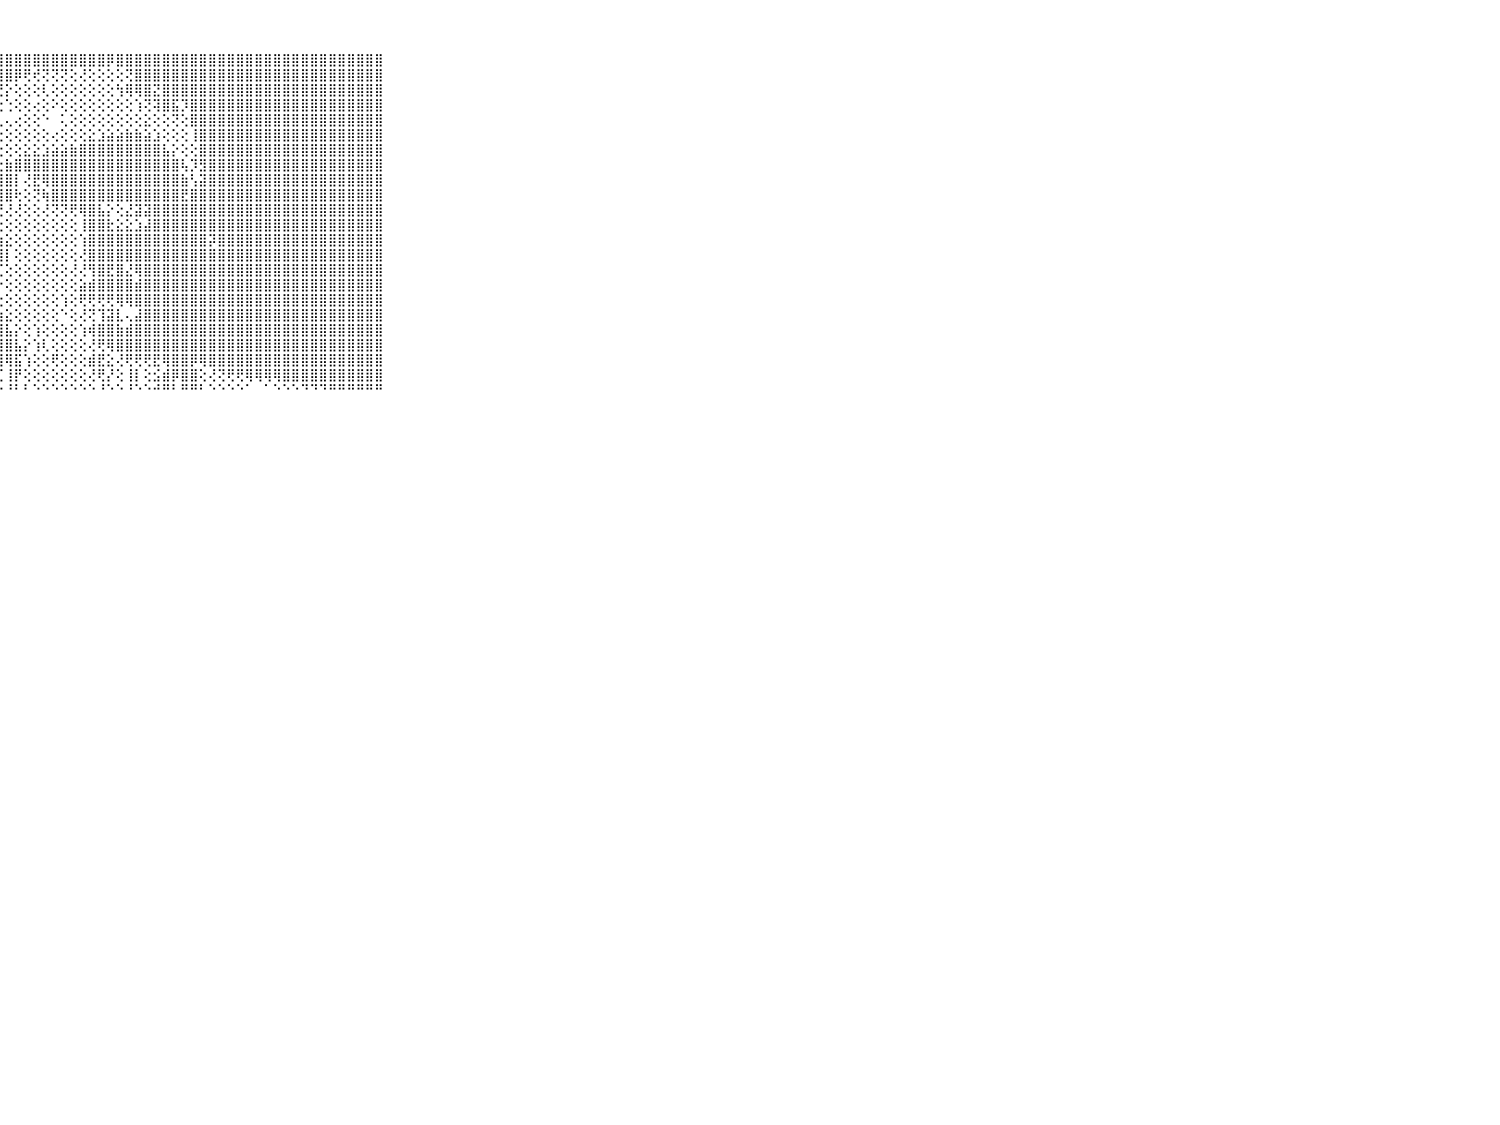

⠀⠀⠀⠀⠀⠀⠀⠀⠀⠀⠀⣿⣿⣿⣿⣿⣿⣿⣿⣿⣿⣿⣿⣿⣿⣿⣿⣿⣿⣿⣿⣿⣿⣿⣿⣿⣿⣿⣿⡿⣿⣿⣿⣿⣿⣿⣿⣿⣿⣿⣿⣿⣿⣿⣿⣿⣿⣿⣿⣿⣿⣿⣿⣿⣿⣿⣿⣿⣿⠀⠀⠀⠀⠀⠀⠀⠀⠀⠀⠀⠀
⠀⠀⠀⠀⠀⠀⠀⠀⠀⠀⠀⣿⣿⣿⣿⣿⣿⣿⣿⣿⣿⣿⣿⣿⣿⣿⣿⣿⣿⡿⢟⢞⢝⢝⢝⢕⢜⢕⢕⢕⢕⢝⣿⣿⣿⣿⣿⣿⣿⣿⣿⣿⣿⣿⣿⣿⣿⣿⣿⣿⣿⣿⣿⣿⣿⣿⣿⣿⣿⠀⠀⠀⠀⠀⠀⠀⠀⠀⠀⠀⠀
⠀⠀⠀⠀⠀⠀⠀⠀⠀⠀⠀⣿⣿⣿⣿⣿⣿⣿⣿⣿⣿⣿⣿⣿⣿⣿⡿⢟⡕⢕⢕⢕⢇⢕⢕⢕⢕⢕⢕⢕⢳⢿⢿⣿⣝⣿⣿⣿⣿⣿⣿⣿⣿⣿⣿⣿⣿⣿⣿⣿⣿⣿⣿⣿⣿⣿⣿⣿⣿⠀⠀⠀⠀⠀⠀⠀⠀⠀⠀⠀⠀
⠀⠀⠀⠀⠀⠀⠀⠀⠀⠀⠀⣿⣿⣿⣿⣿⣿⣿⣿⣿⣿⣿⣿⣿⣝⡕⢕⢕⢑⢕⢕⢔⢕⠕⢕⢕⢕⢕⢕⢕⢕⢕⢱⢝⢽⣿⣯⡹⣿⣿⣿⣿⣿⣿⣿⣿⣿⣿⣿⣿⣿⣿⣿⣿⣿⣿⣿⣿⣿⠀⠀⠀⠀⠀⠀⠀⠀⠀⠀⠀⠀
⠀⠀⠀⠀⠀⠀⠀⠀⠀⠀⠀⣿⣿⣿⣿⣿⣿⣿⣿⣿⣿⣿⣿⡿⢏⢕⢅⢅⢄⢔⢕⢕⠑⠀⢅⢕⢕⢕⢕⢕⢕⢕⢕⣕⢕⢕⢝⢕⣿⣿⣿⣿⣿⣿⣿⣿⣿⣿⣿⣿⣿⣿⣿⣿⣿⣿⣿⣿⣿⠀⠀⠀⠀⠀⠀⠀⠀⠀⠀⠀⠀
⠀⠀⠀⠀⠀⠀⠀⠀⠀⠀⠀⣿⣿⣿⣿⣿⣿⣿⣿⣿⣿⣿⢏⢕⢕⢕⢕⢕⢕⢕⢕⢕⢕⢔⢕⢕⢕⣕⣱⣵⣵⣷⣷⣵⣱⢕⢕⢕⢸⣿⣿⣿⣿⣿⣿⣿⣿⣿⣿⣿⣿⣿⣿⣿⣿⣿⣿⣿⣿⠀⠀⠀⠀⠀⠀⠀⠀⠀⠀⠀⠀
⠀⠀⠀⠀⠀⠀⠀⠀⠀⠀⠀⣿⣿⣿⣿⣿⣿⣿⣿⣿⣿⡗⢕⢕⢕⢕⢕⢕⢕⢕⣕⣕⣱⣵⣵⣷⣿⣿⣿⣿⣿⣿⣿⣿⣿⣧⡕⢕⢕⣿⣿⣿⣿⣿⣿⣿⣿⣿⣿⣿⣿⣿⣿⣿⣿⣿⣿⣿⣿⠀⠀⠀⠀⠀⠀⠀⠀⠀⠀⠀⠀
⠀⠀⠀⠀⠀⠀⠀⠀⠀⠀⠀⣿⣿⣿⣿⣿⣿⣿⣿⣿⣿⣟⢗⢕⢕⢕⢕⣕⣷⣿⣿⣿⣿⣿⣿⣿⣿⣿⣿⣿⣿⣿⣿⣿⣿⣿⣿⢧⡹⣻⣿⣿⣿⣿⣿⣿⣿⣿⣿⣿⣿⣿⣿⣿⣿⣿⣿⣿⣿⠀⠀⠀⠀⠀⠀⠀⠀⠀⠀⠀⠀
⠀⠀⠀⠀⠀⠀⠀⠀⠀⠀⠀⣿⣿⣿⣿⣿⣿⣿⣿⣿⣿⣿⢇⢕⢕⢕⣾⣿⣿⡇⢜⣟⢿⣿⣿⣿⣿⣿⣿⣿⣿⣿⣿⣿⣿⣿⣿⣷⢣⣽⣿⣿⣿⣿⣿⣿⣿⣿⣿⣿⣿⣿⣿⣿⣿⣿⣿⣿⣿⠀⠀⠀⠀⠀⠀⠀⠀⠀⠀⠀⠀
⠀⠀⠀⠀⠀⠀⠀⠀⠀⠀⠀⣿⣿⣿⣿⣿⣿⣿⣿⣿⣿⣿⡇⢕⢕⢕⢹⣿⣿⢗⢕⢝⢷⣿⣿⣿⣿⣿⣿⣿⣿⣿⣿⣿⣿⣿⣿⣟⣿⣿⣿⣿⣿⣿⣿⣿⣿⣿⣿⣿⣿⣿⣿⣿⣿⣿⣿⣿⣿⠀⠀⠀⠀⠀⠀⠀⠀⠀⠀⠀⠀
⠀⠀⠀⠀⠀⠀⠀⠀⠀⠀⠀⣿⣿⣿⣿⣿⣿⣿⣿⣿⣿⣿⡇⢕⢕⢕⢱⢜⢜⢜⢕⢕⢜⢝⢝⢟⢿⣿⣧⡕⢕⣜⣽⣽⣿⣿⣿⣿⣿⣿⣿⣿⣿⣿⣿⣿⣿⣿⣿⣿⣿⣿⣿⣿⣿⣿⣿⣿⣿⠀⠀⠀⠀⠀⠀⠀⠀⠀⠀⠀⠀
⠀⠀⠀⠀⠀⠀⠀⠀⠀⠀⠀⣿⣿⣿⣿⣿⣿⣿⣿⣿⣿⣿⣷⢕⢕⢕⢇⢕⢕⢕⢕⢕⢕⢕⢕⢕⢸⣿⣿⣗⣕⣕⣱⣼⣿⣿⣿⣿⣿⣿⣿⣿⣿⣿⣿⣿⣿⣿⣿⣿⣿⣿⣿⣿⣿⣿⣿⣿⣿⠀⠀⠀⠀⠀⠀⠀⠀⠀⠀⠀⠀
⠀⠀⠀⠀⠀⠀⠀⠀⠀⠀⠀⣿⣿⣿⣿⣿⣿⣿⣿⣿⣿⣿⣿⡇⢕⢕⣸⣱⣕⢕⢕⢕⢕⢕⢕⢕⢱⣿⣿⣿⣿⣿⣿⣿⣿⣿⣿⣿⣿⣿⡽⣿⣿⣿⣿⣿⣿⣿⣿⣿⣿⣿⣿⣿⣿⣿⣿⣿⣿⠀⠀⠀⠀⠀⠀⠀⠀⠀⠀⠀⠀
⠀⠀⠀⠀⠀⠀⠀⠀⠀⠀⠀⣿⣿⣿⣿⣿⣿⣿⣿⣿⣿⣿⣿⣿⢕⢕⣿⣿⡇⢕⢕⢕⢕⢕⢕⢕⢜⣿⣿⣿⣿⣿⣿⣿⣿⣿⣿⣿⣿⣿⣿⣿⣿⣿⣿⣿⣿⣿⣿⣿⣿⣿⣿⣿⣿⣿⣿⣿⣿⠀⠀⠀⠀⠀⠀⠀⠀⠀⠀⠀⠀
⠀⠀⠀⠀⠀⠀⠀⠀⠀⠀⠀⣿⣿⣿⣿⣿⣿⣿⣿⣿⣿⣿⣿⢵⡕⢕⡟⢎⢕⢕⢕⢕⢕⢕⢕⢜⢜⢻⣿⣟⣿⣜⢿⣿⣿⣿⣿⣿⣿⣿⣿⣿⣿⣿⣿⣿⣿⣿⣿⣿⣿⣿⣿⣿⣿⣿⣿⣿⣿⠀⠀⠀⠀⠀⠀⠀⠀⠀⠀⠀⠀
⠀⠀⠀⠀⠀⠀⠀⠀⠀⠀⠀⣿⣿⣿⣿⣿⣿⣿⣿⣿⣿⣿⣿⣾⡕⢕⢕⡕⢕⢕⢕⢕⢕⢕⢕⢕⣵⣾⣿⣿⣿⣿⣾⣿⣿⣿⣿⣿⣿⣿⣿⣿⣿⣿⣿⣿⣿⣿⣿⣿⣿⣿⣿⣿⣿⣿⣿⣿⣿⠀⠀⠀⠀⠀⠀⠀⠀⠀⠀⠀⠀
⠀⠀⠀⠀⠀⠀⠀⠀⠀⠀⠀⣿⣿⣿⣿⣿⣿⣿⣿⣿⣿⣿⣿⣿⣷⣧⢕⢕⢕⢕⢕⢕⢕⢕⢱⢕⢟⢟⢟⢟⢿⢿⣿⣿⣿⣿⣿⣿⣿⣿⣿⣿⣿⣿⣿⣿⣿⣿⣿⣿⣿⣿⣿⣿⣿⣿⣿⣿⣿⠀⠀⠀⠀⠀⠀⠀⠀⠀⠀⠀⠀
⠀⠀⠀⠀⠀⠀⠀⠀⠀⠀⠀⣿⣿⣿⣿⣿⣿⣿⣿⣿⣿⣿⣿⣿⣿⣿⣧⣵⣕⢕⢕⢕⢕⢕⠑⢕⢜⢝⢹⣽⣇⢄⣼⣿⣿⣿⣿⣿⣿⣿⣿⣿⣿⣿⣿⣿⣿⣿⣿⣿⣿⣿⣿⣿⣿⣿⣿⣿⣿⠀⠀⠀⠀⠀⠀⠀⠀⠀⠀⠀⠀
⠀⠀⠀⠀⠀⠀⠀⠀⠀⠀⠀⣿⣿⣿⣿⣿⣿⣿⣿⣿⣿⣿⣿⣿⣿⣿⣿⣿⣧⡕⢕⢱⢕⢕⢕⢕⢱⢾⣿⣿⣷⣾⣿⣿⣿⣿⣿⣿⣿⣿⣿⣿⣿⣿⣿⣿⣿⣿⣿⣿⣿⣿⣿⣿⣿⣿⣿⣿⣿⠀⠀⠀⠀⠀⠀⠀⠀⠀⠀⠀⠀
⠀⠀⠀⠀⠀⠀⠀⠀⠀⠀⠀⣿⣿⣿⣿⣿⣿⣿⣿⣿⣿⣿⣿⣿⣿⣿⣿⣿⣿⣧⡕⢱⢇⢕⢕⢕⢕⢜⢟⢿⣿⣿⣿⣿⣿⣿⣿⣿⣿⣿⣿⣿⣿⣿⣿⣿⣿⣿⣿⣿⣿⣿⣿⣿⣿⣿⣿⣿⣿⠀⠀⠀⠀⠀⠀⠀⠀⠀⠀⠀⠀
⠀⠀⠀⠀⠀⠀⠀⠀⠀⠀⠀⣿⣿⣿⣿⣿⣿⣿⣿⣿⣿⣿⣿⣿⣿⣿⣿⣿⢿⣯⢱⢕⢕⢟⢕⢕⢕⣾⣟⣕⢜⢟⢟⢟⣟⢿⣿⣿⡿⢿⣿⣿⣿⣿⣿⣿⣿⣿⣿⣿⣿⣿⣿⣿⣿⣿⣿⣿⣿⠀⠀⠀⠀⠀⠀⠀⠀⠀⠀⠀⠀
⠀⠀⠀⠀⠀⠀⠀⠀⠀⠀⠀⣿⣿⣿⣿⣿⣿⣿⣿⣿⣿⣿⣿⣿⣿⣿⣿⢏⢸⡟⢕⢕⢕⢕⢕⢕⢕⢜⢟⡜⢕⢸⡇⢕⣪⣾⡿⣿⣿⢕⢜⢝⢟⢟⢿⢿⢿⢿⣿⣿⣿⣿⣿⣿⣿⣿⣿⣿⣿⠀⠀⠀⠀⠀⠀⠀⠀⠀⠀⠀⠀
⠀⠀⠀⠀⠀⠀⠀⠀⠀⠀⠀⠛⠛⠛⠛⠛⠛⠛⠛⠛⠛⠛⠛⠛⠛⠛⠑⠑⠘⠃⠃⠑⠑⠑⠑⠑⠑⠑⠘⠑⠑⠘⠑⠑⠚⠛⠃⠛⠛⠃⠑⠑⠑⠑⠁⠀⠁⠑⠑⠑⠙⠙⠙⠛⠛⠛⠛⠛⠛⠀⠀⠀⠀⠀⠀⠀⠀⠀⠀⠀⠀